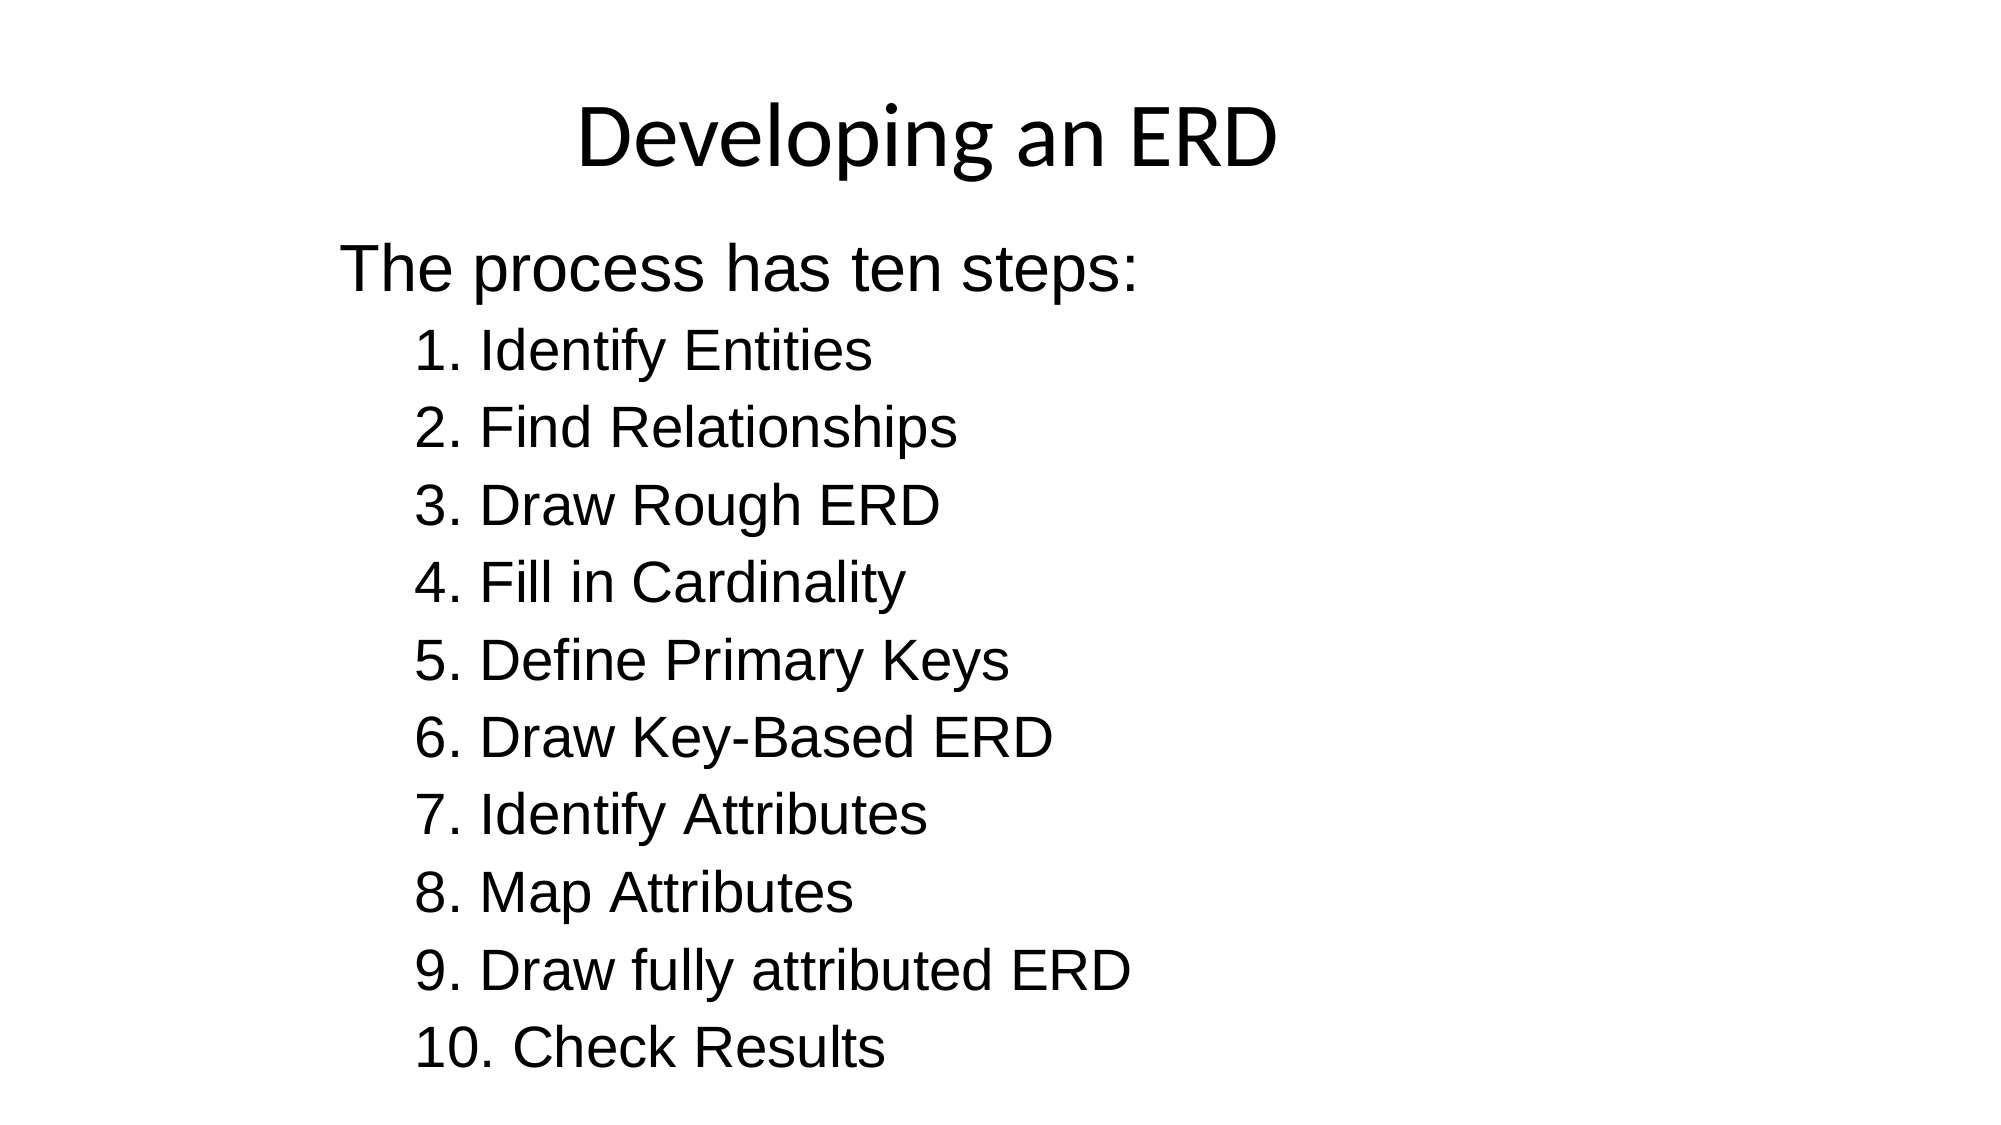

# Developing an ERD
The process has ten steps:
Identify Entities
Find Relationships
Draw Rough ERD
Fill in Cardinality
Define Primary Keys
Draw Key-Based ERD
Identify Attributes
Map Attributes
Draw fully attributed ERD
Check Results